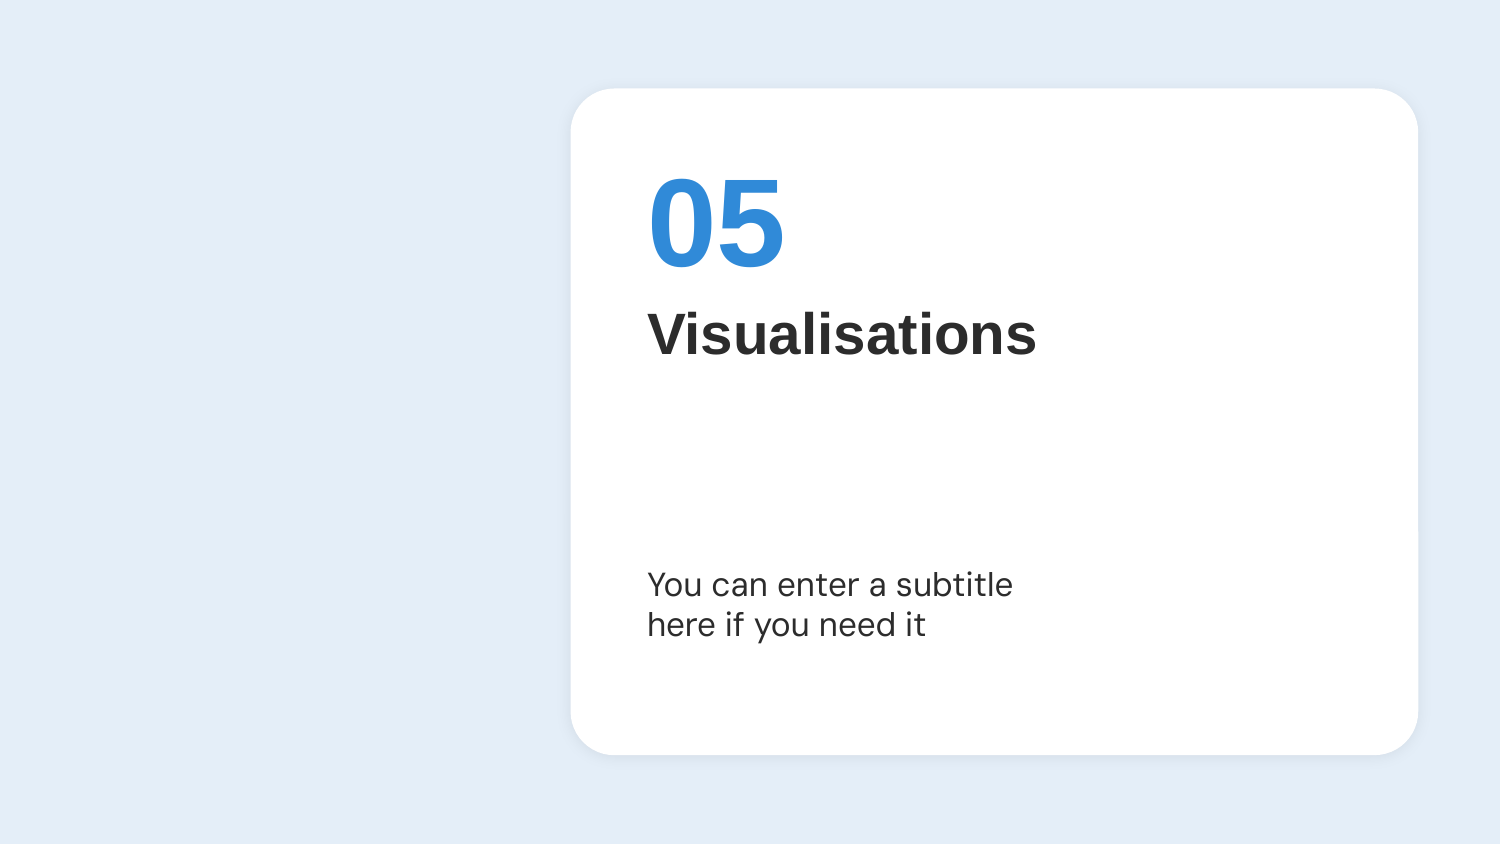

05
# Visualisations
You can enter a subtitle here if you need it